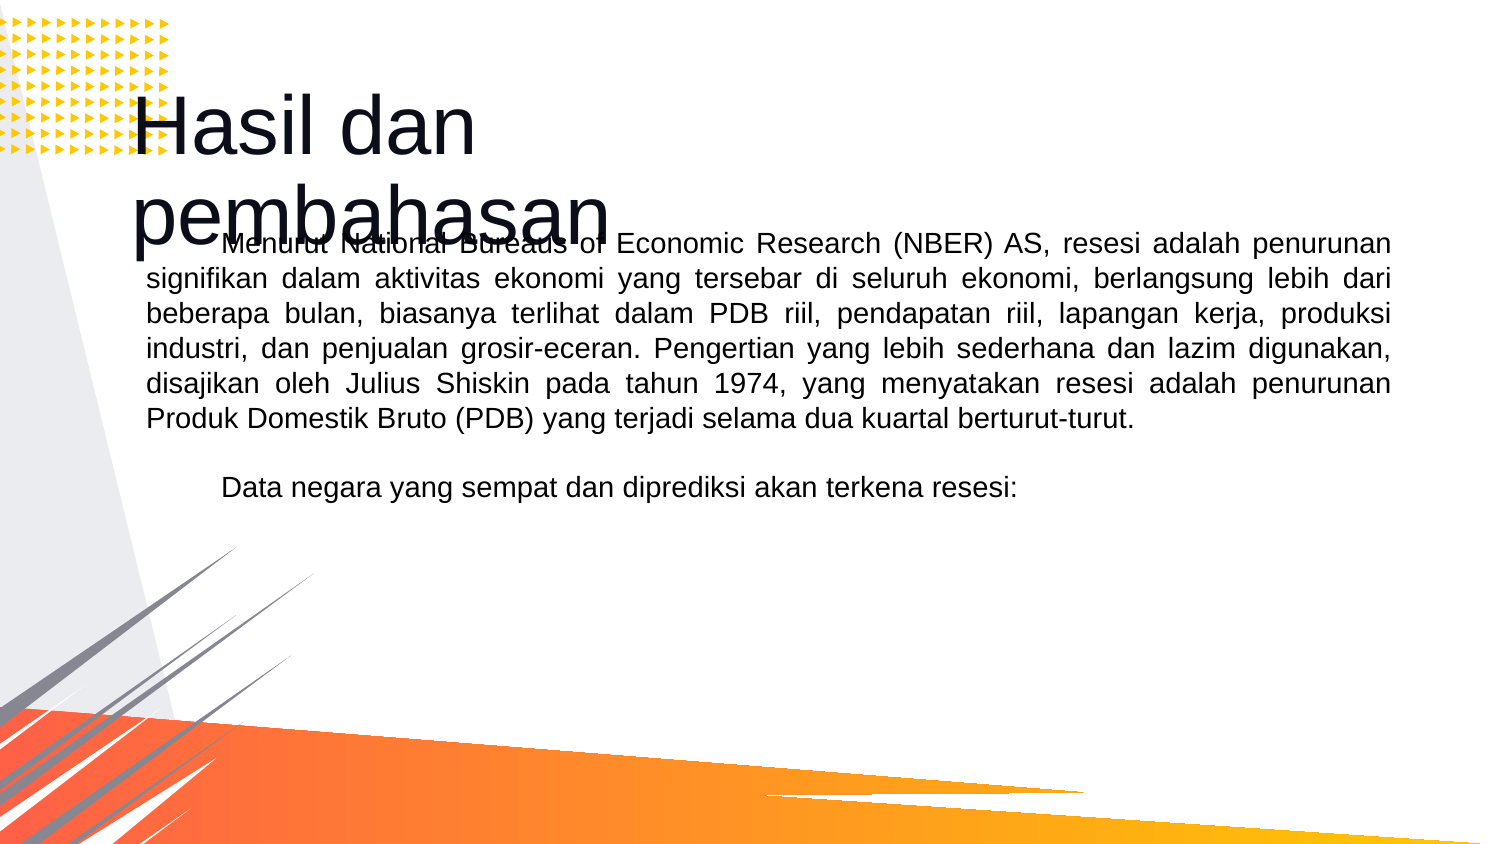

# Hasil dan pembahasan
Menurut National Bureaus of Economic Research (NBER) AS, resesi adalah penurunan signifikan dalam aktivitas ekonomi yang tersebar di seluruh ekonomi, berlangsung lebih dari beberapa bulan, biasanya terlihat dalam PDB riil, pendapatan riil, lapangan kerja, produksi industri, dan penjualan grosir-eceran. Pengertian yang lebih sederhana dan lazim digunakan, disajikan oleh Julius Shiskin pada tahun 1974, yang menyatakan resesi adalah penurunan Produk Domestik Bruto (PDB) yang terjadi selama dua kuartal berturut-turut.

Data negara yang sempat dan diprediksi akan terkena resesi:
17